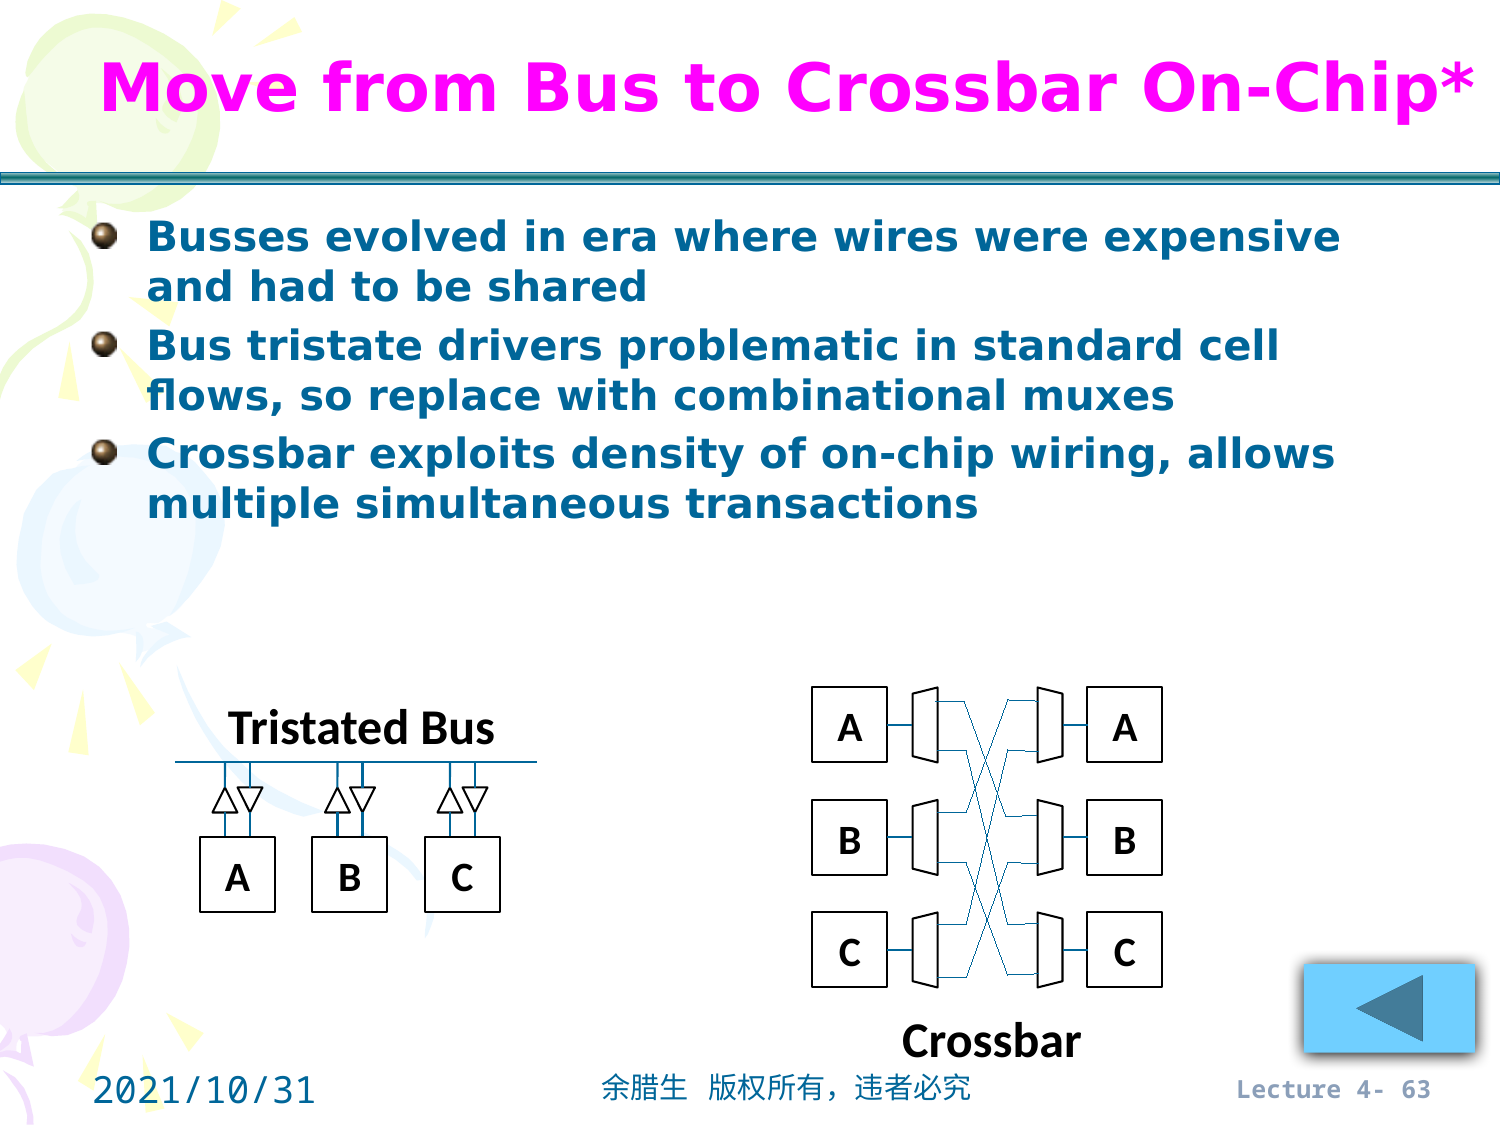

# Move from Bus to Crossbar On-Chip*
Busses evolved in era where wires were expensive and had to be shared
Bus tristate drivers problematic in standard cell flows, so replace with combinational muxes
Crossbar exploits density of on-chip wiring, allows multiple simultaneous transactions
Tristated Bus
A
A

A

B

C
B
B

C
C

Crossbar
2021/10/31
Lecture 4- 63